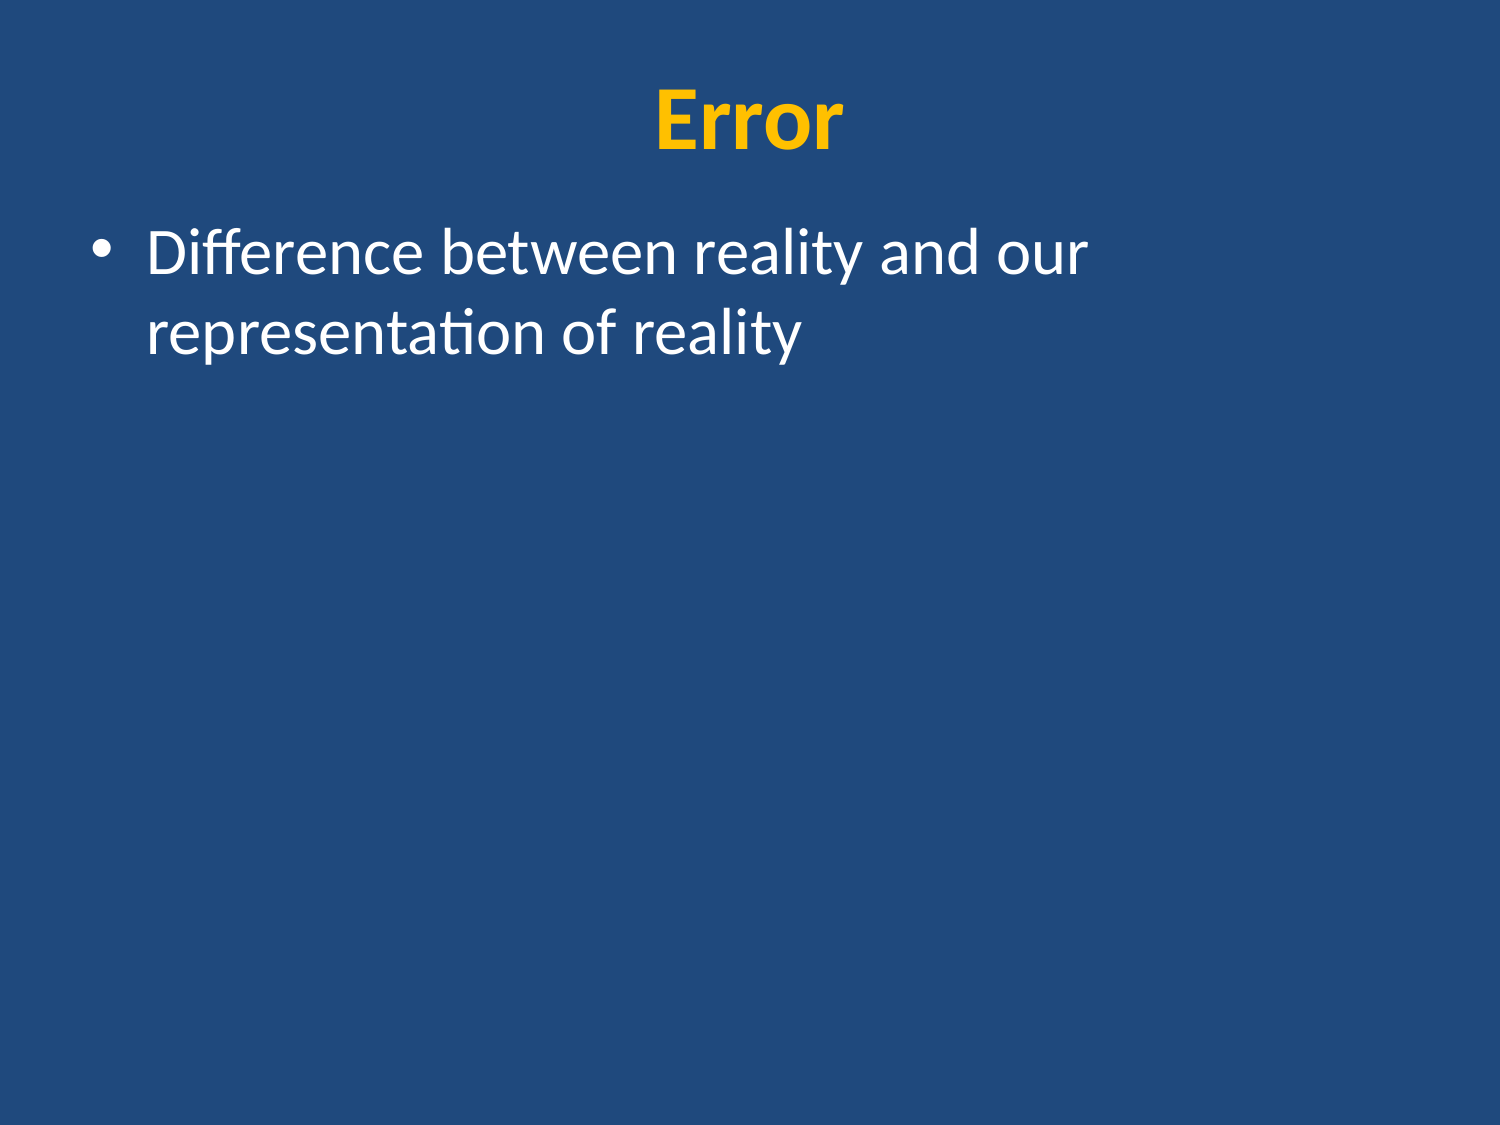

# Error
Difference between reality and our representation of reality